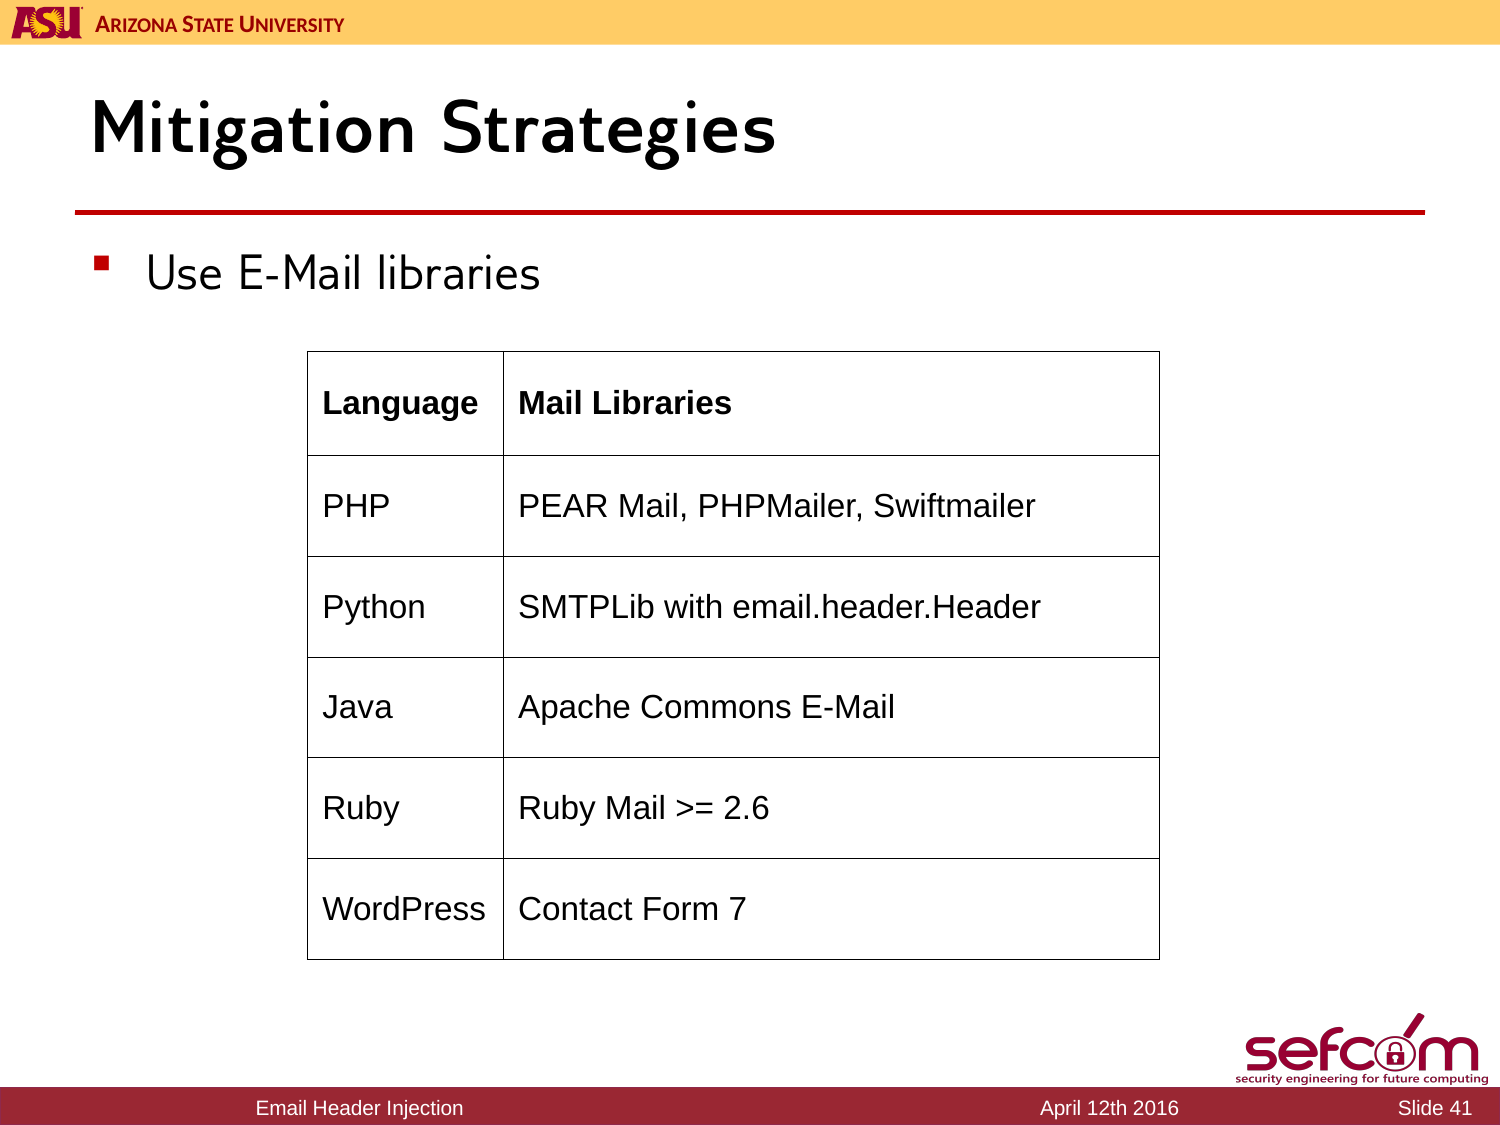

# Mitigation Strategies
Use E-Mail libraries

| Language | Mail Libraries |
| --- | --- |
| PHP | PEAR Mail, PHPMailer, Swiftmailer |
| Python | SMTPLib with email.header.Header |
| Java | Apache Commons E-Mail |
| Ruby | Ruby Mail >= 2.6 |
| WordPress | Contact Form 7 |
Email Header Injection
April 12th 2016
Slide 41